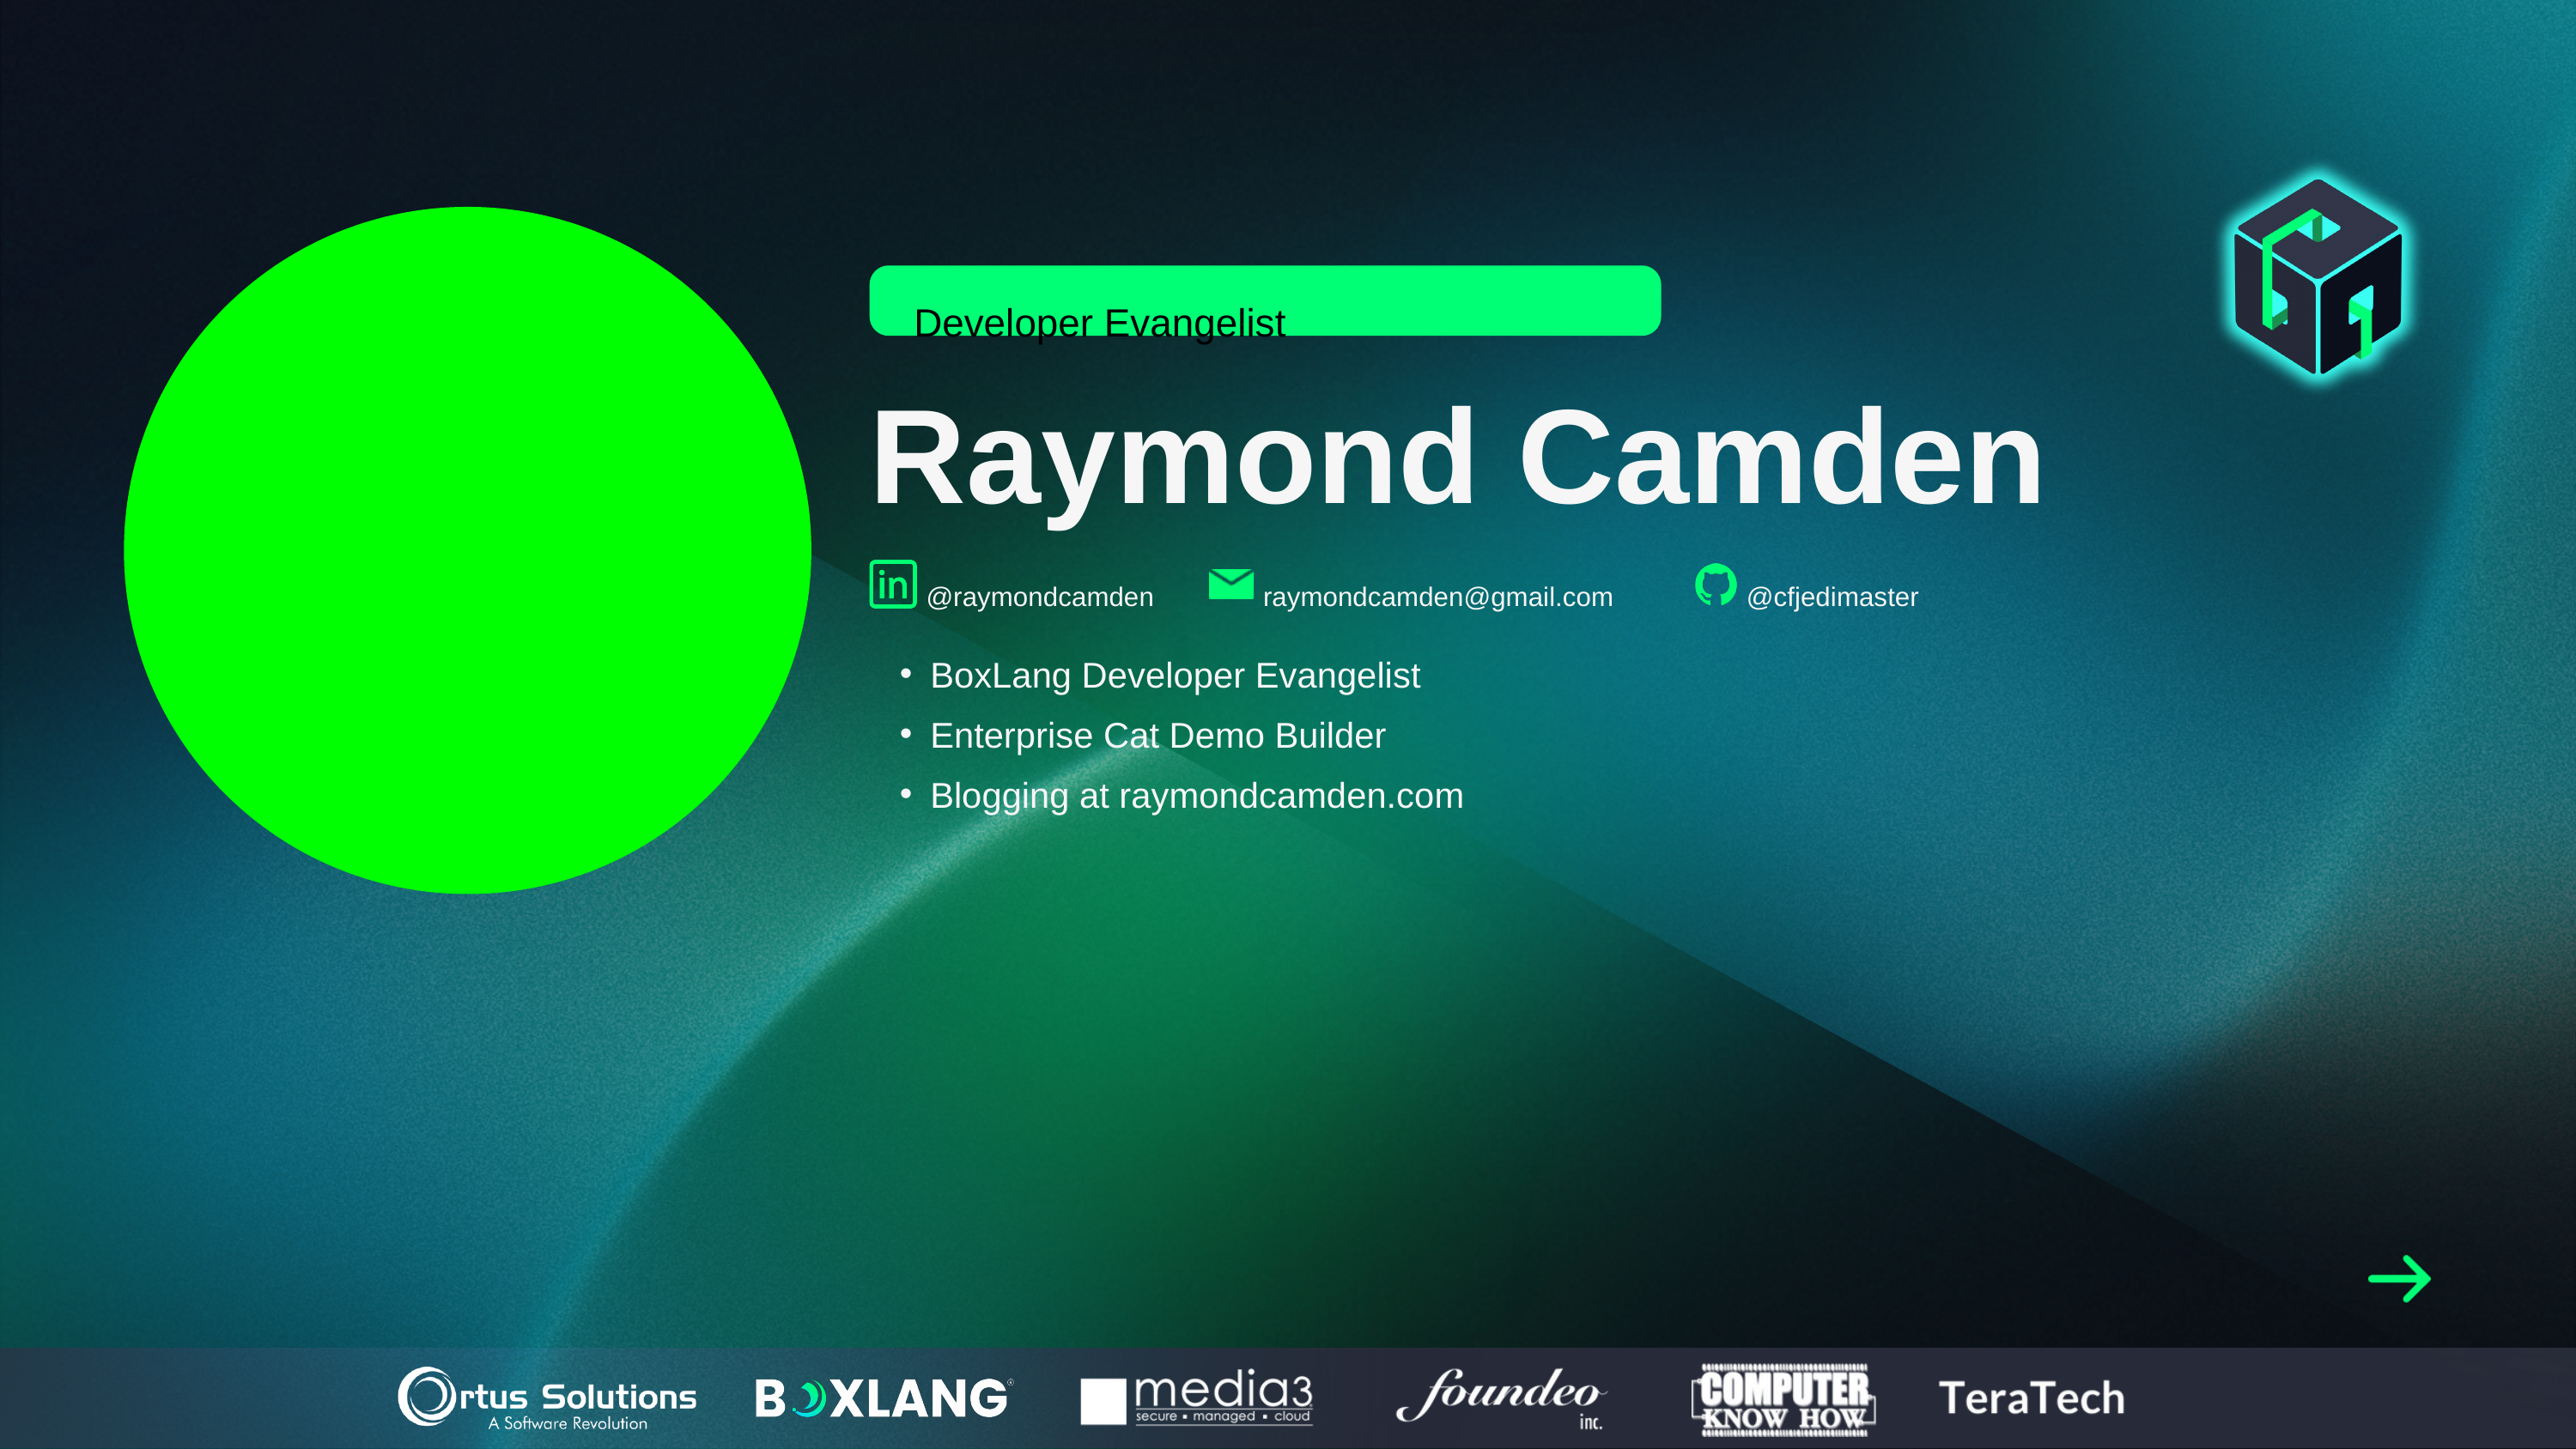

Developer Evangelist
Raymond Camden
@raymondcamden
raymondcamden@gmail.com
@cfjedimaster

BoxLang Developer Evangelist
Enterprise Cat Demo Builder
Blogging at raymondcamden.com